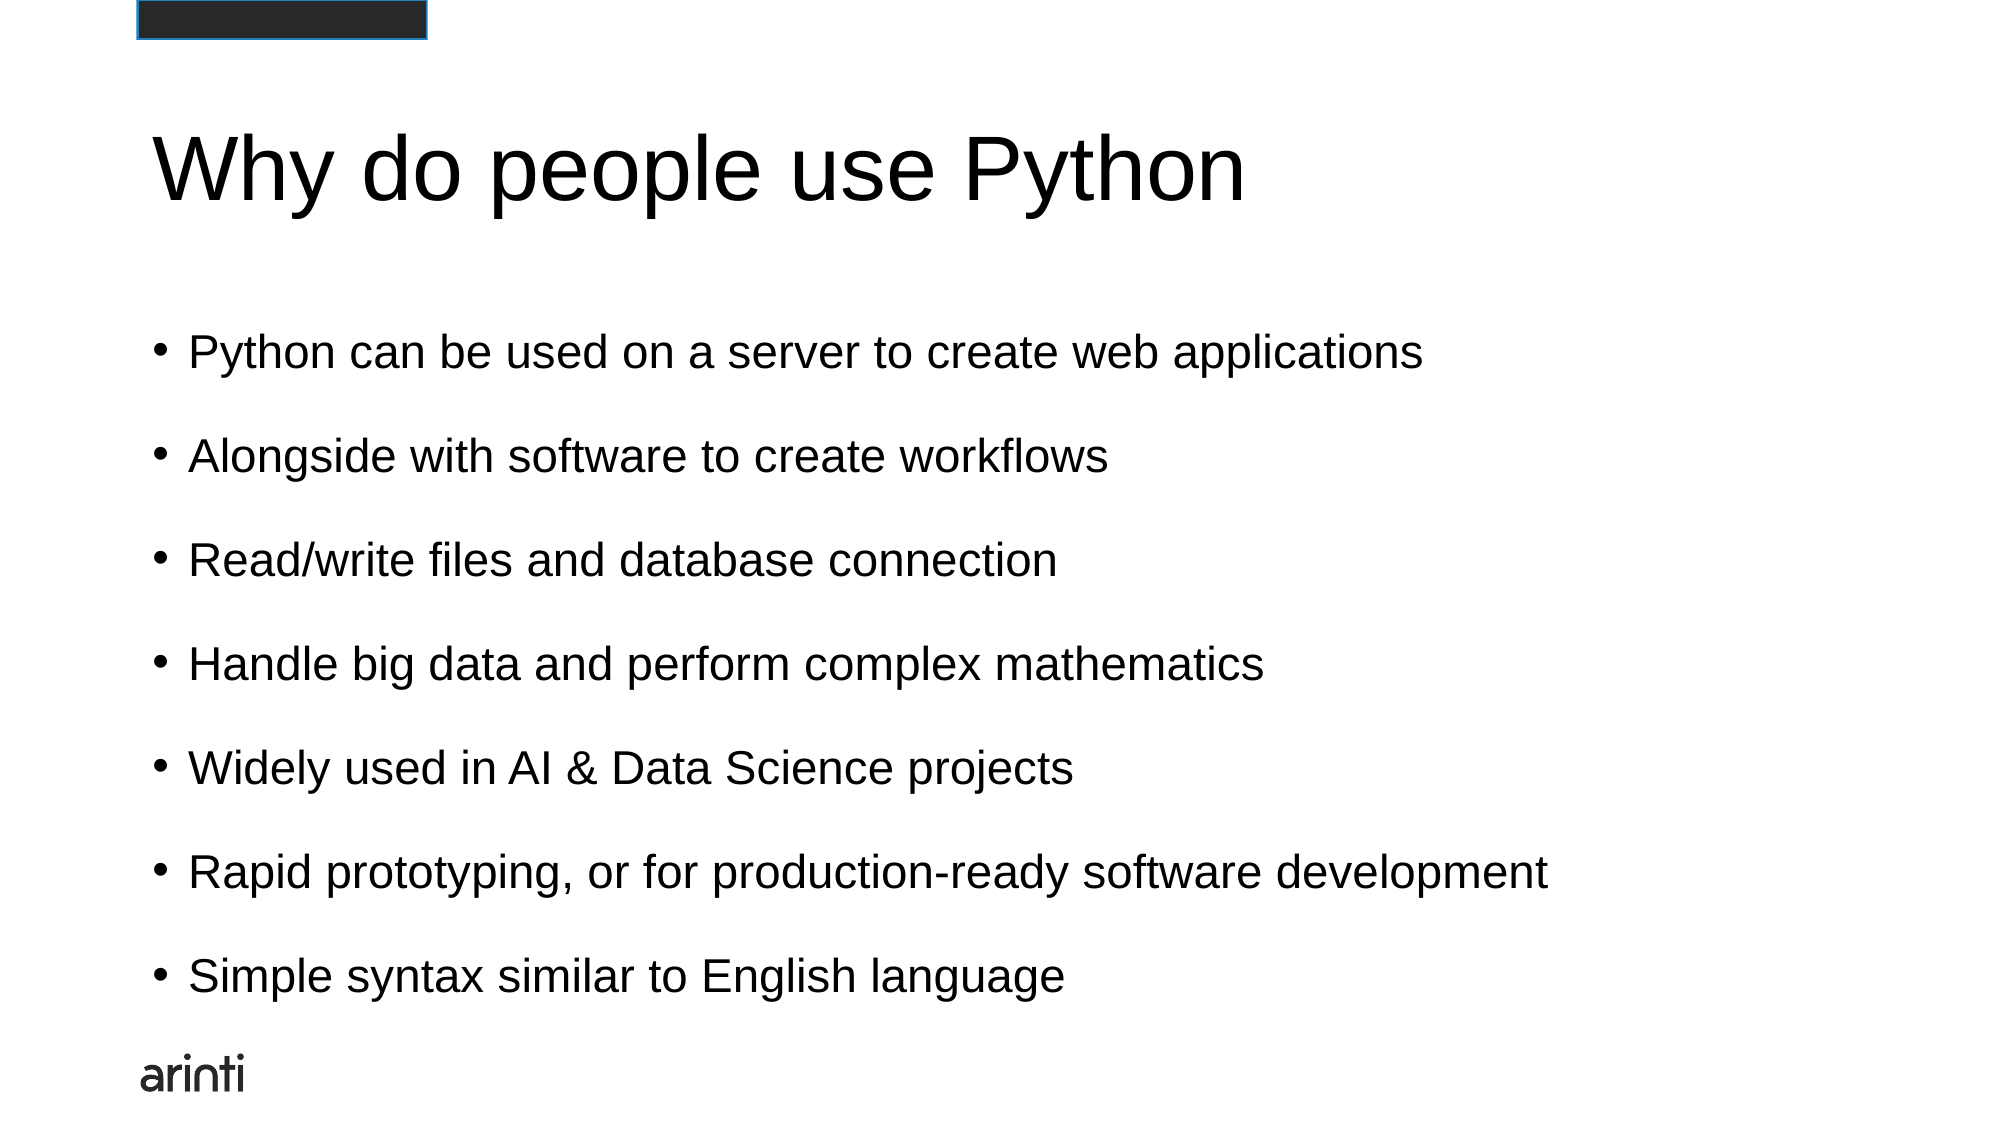

# Why do people use Python
Python can be used on a server to create web applications
Alongside with software to create workflows
Read/write files and database connection
Handle big data and perform complex mathematics
Widely used in AI & Data Science projects
Rapid prototyping, or for production-ready software development
Simple syntax similar to English language